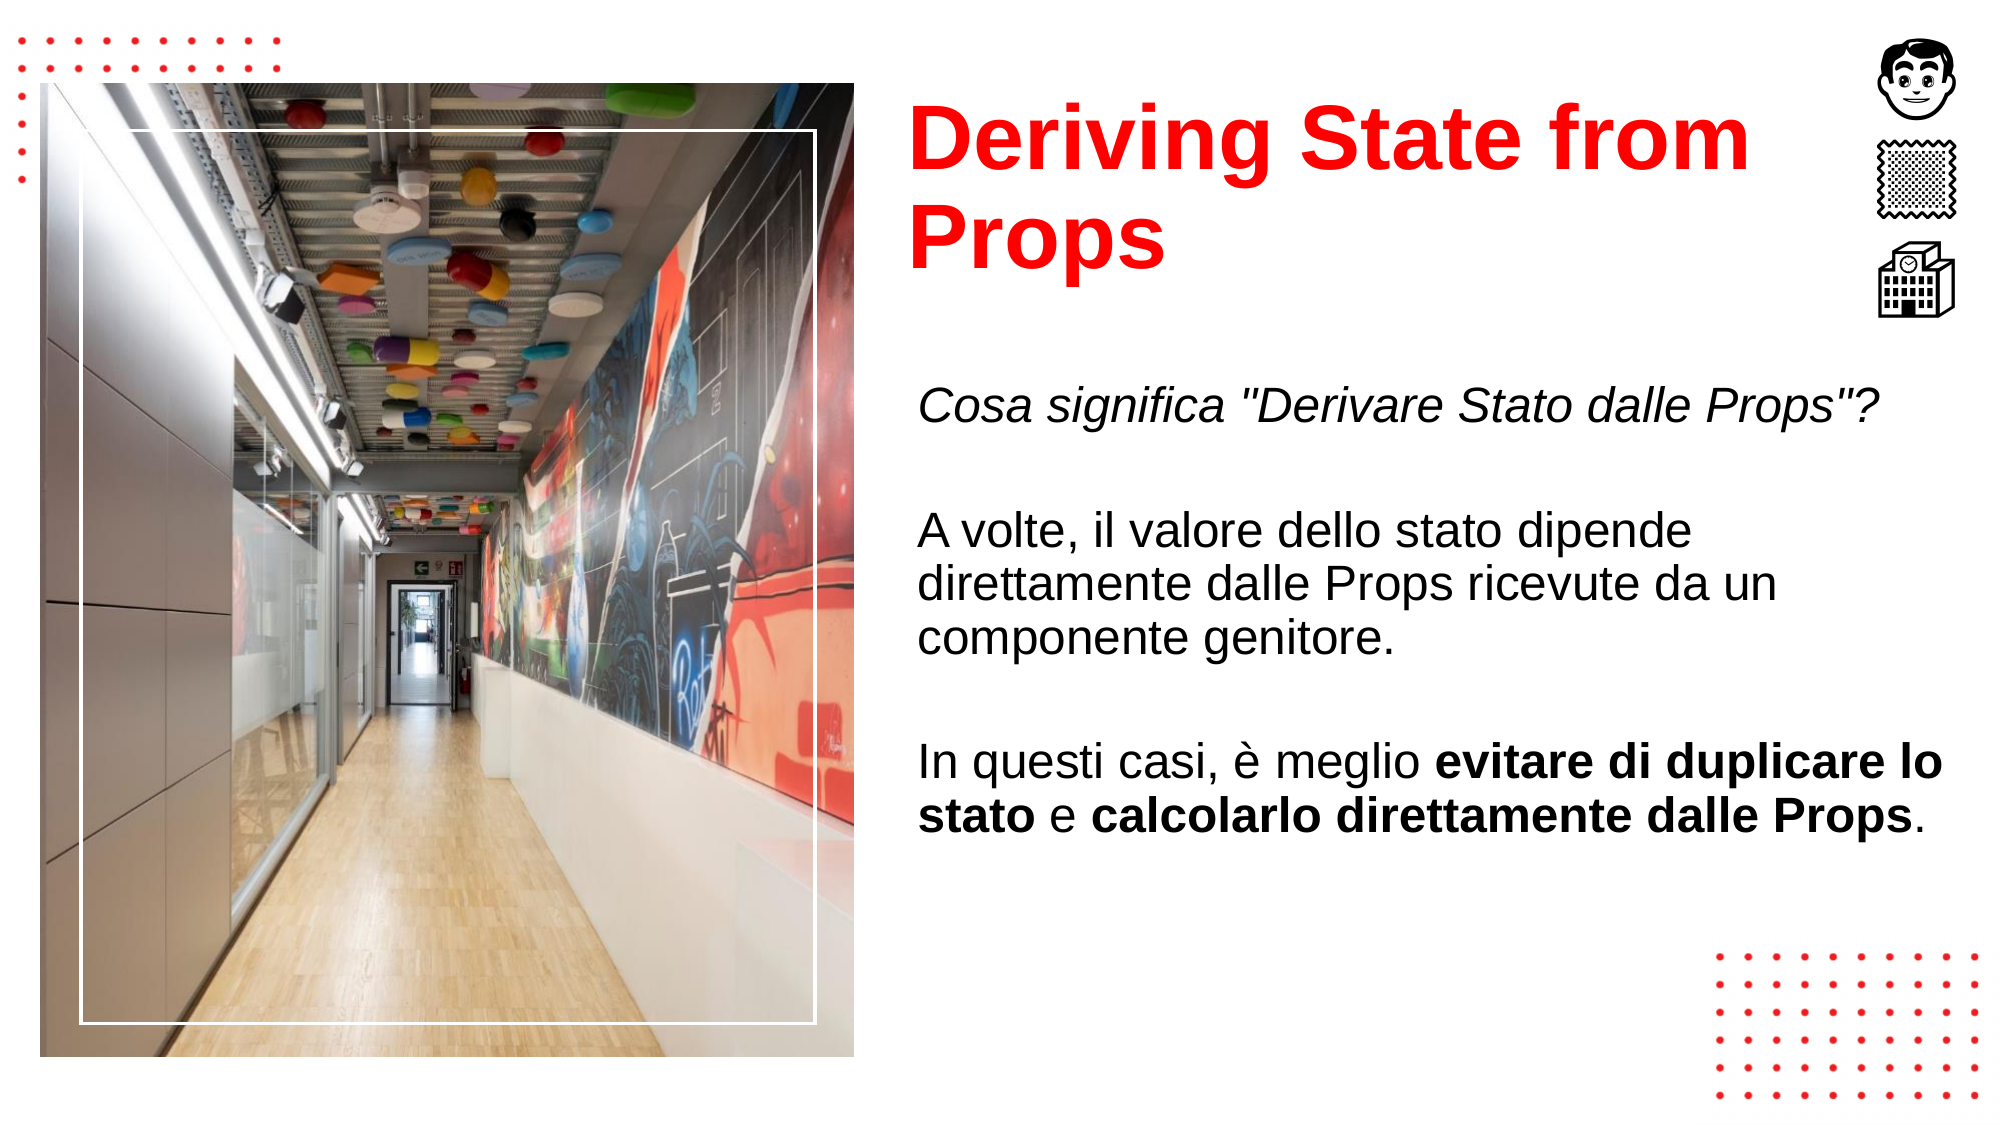

👨🏼‍🏫
# Deriving State from Props
Cosa significa "Derivare Stato dalle Props"?
A volte, il valore dello stato dipende direttamente dalle Props ricevute da un componente genitore.
In questi casi, è meglio evitare di duplicare lo stato e calcolarlo direttamente dalle Props.